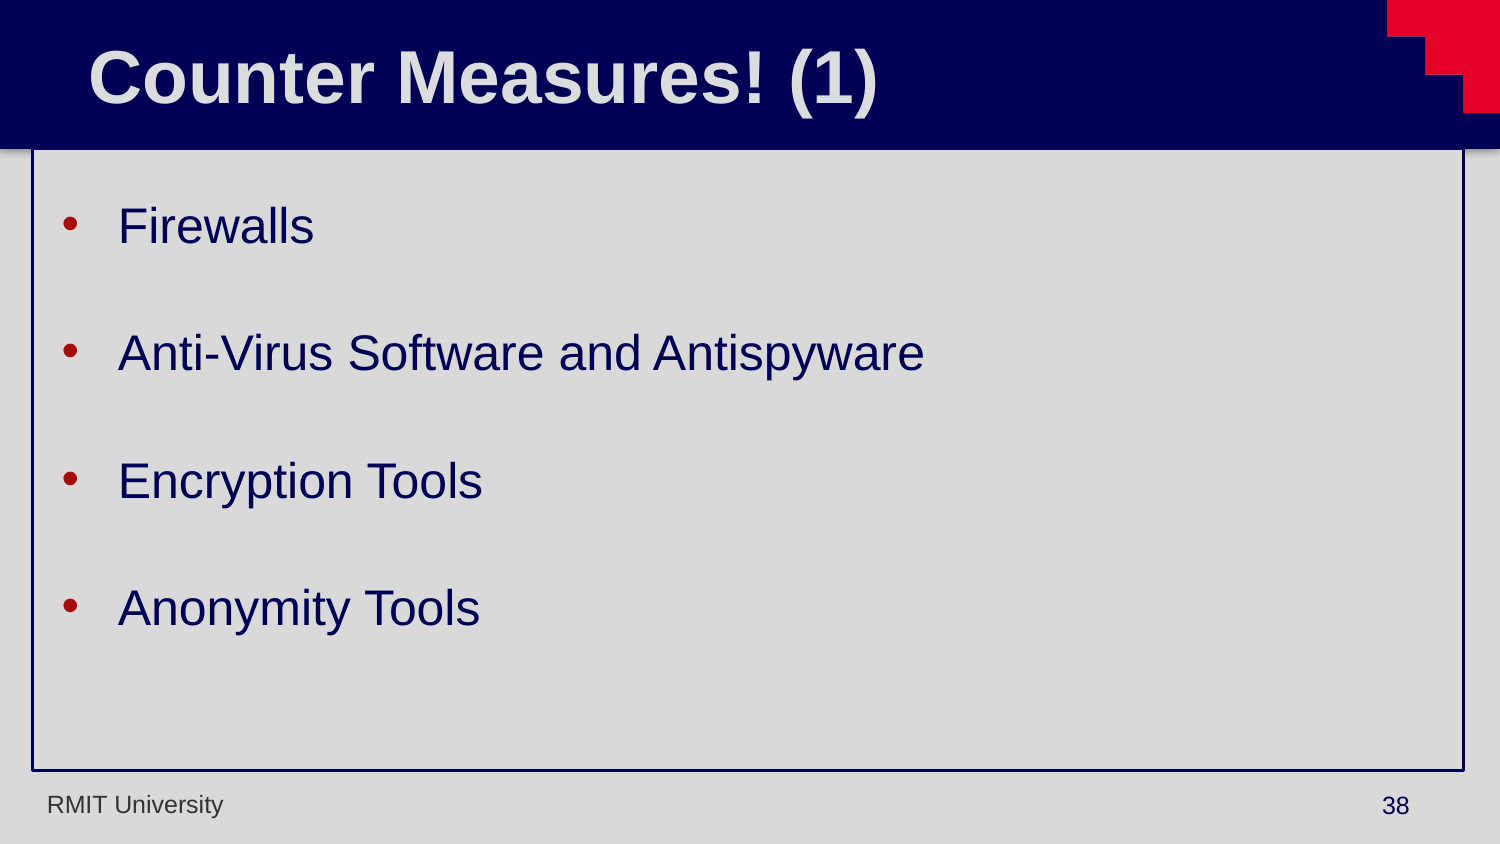

# Counter Measures! (1)
Firewalls
Anti-Virus Software and Antispyware
Encryption Tools
Anonymity Tools
38